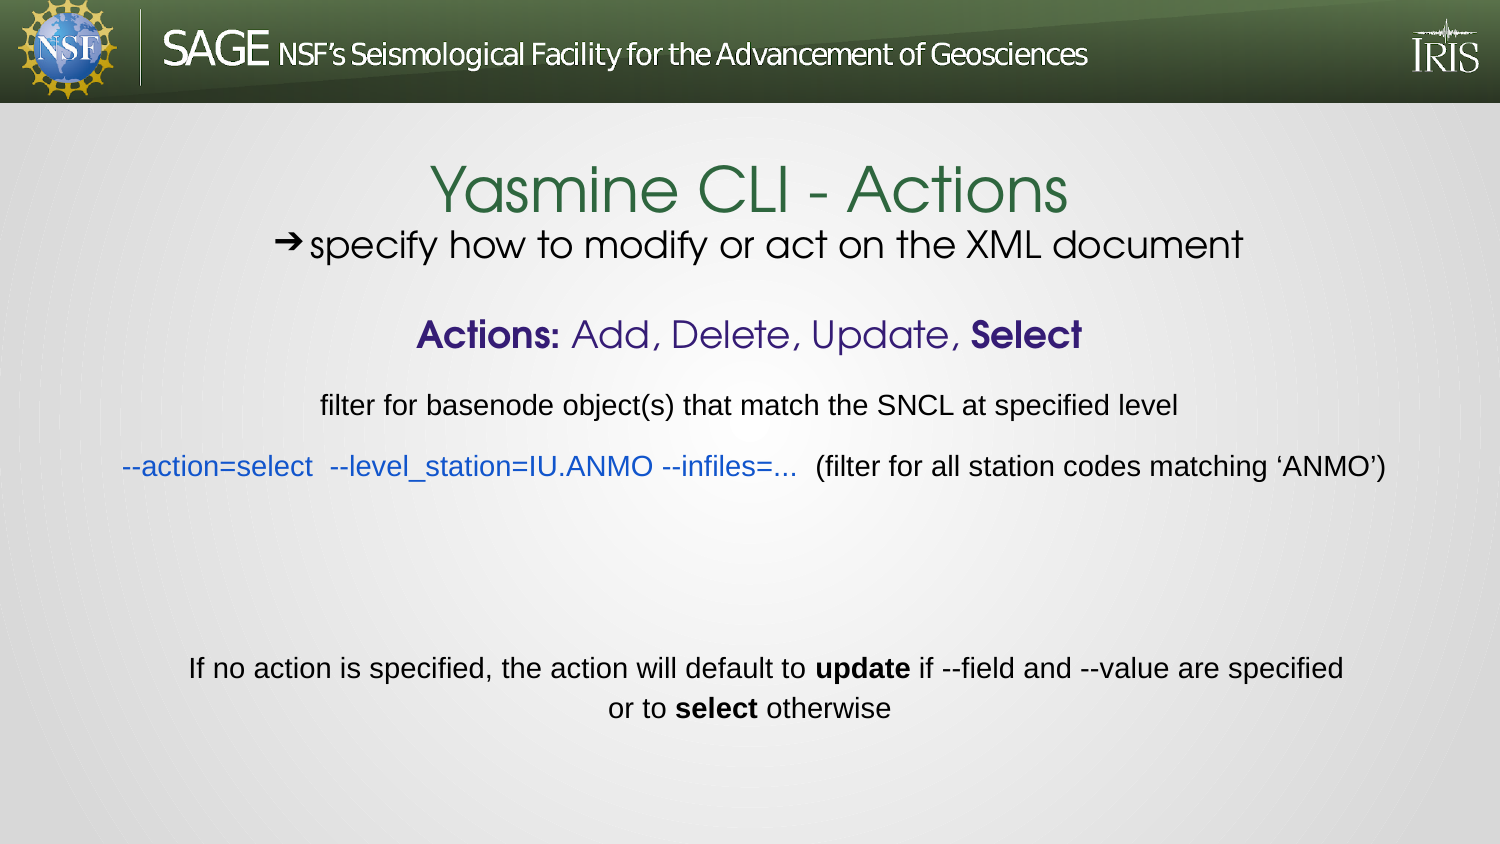

# Yasmine CLI - Actions
specify how to modify or act on the XML document

Actions: Add, Delete, Update, Select

filter for basenode object(s) that match the SNCL at specified level
--action=select  --level_station=IU.ANMO --infiles=...  (filter for all station codes matching ‘ANMO’)

    If no action is specified, the action will default to update if --field and --value are specified
or to select otherwise